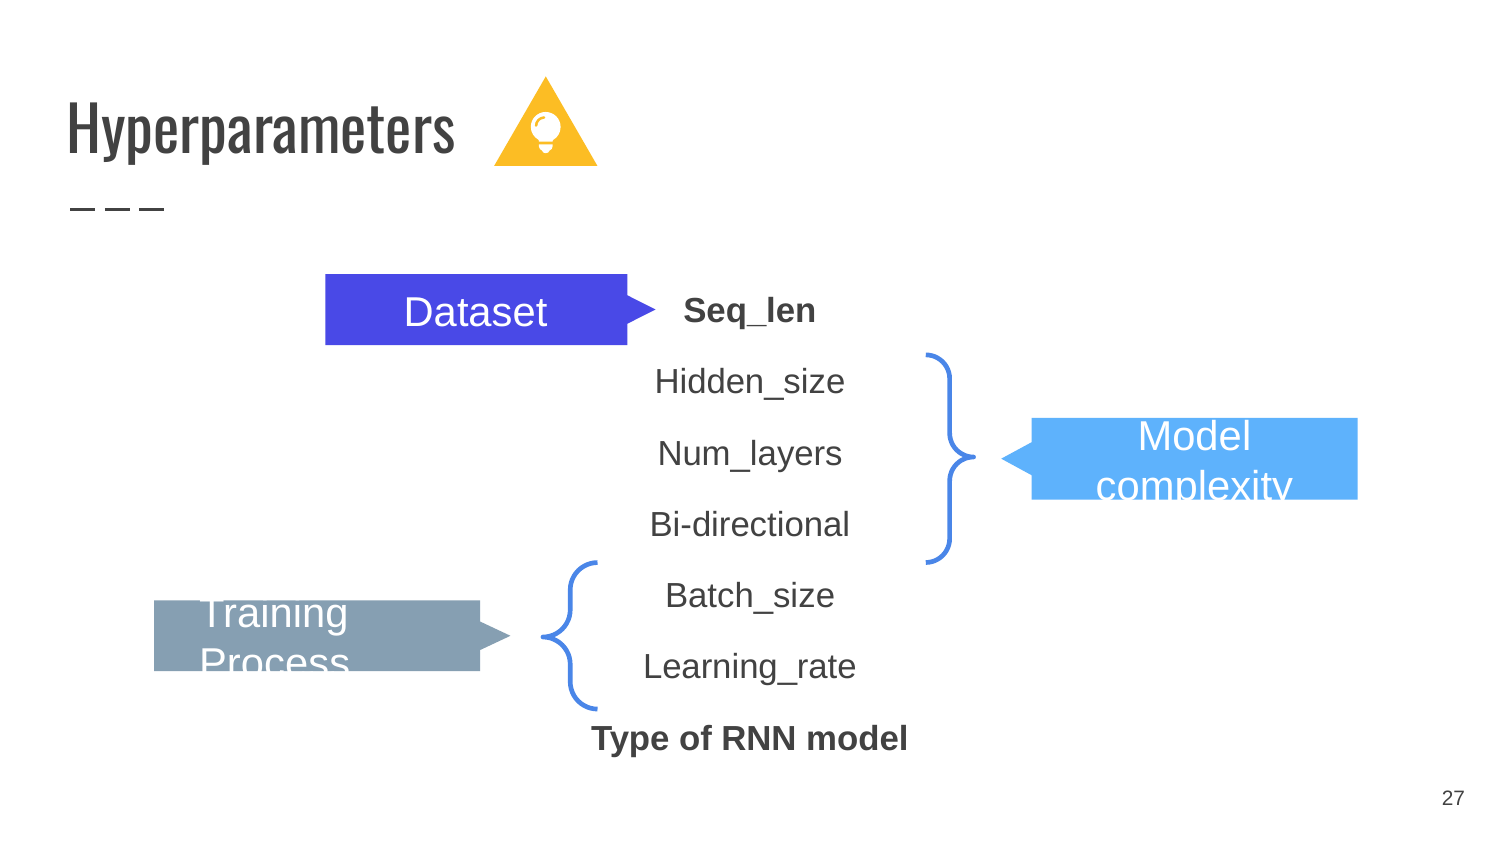

# Hyperparameters

Seq_len
Hidden_size
Num_layers
Bi-directional
Batch_size
Learning_rate
Type of RNN model
Dataset

Model complexity

Training Process
27